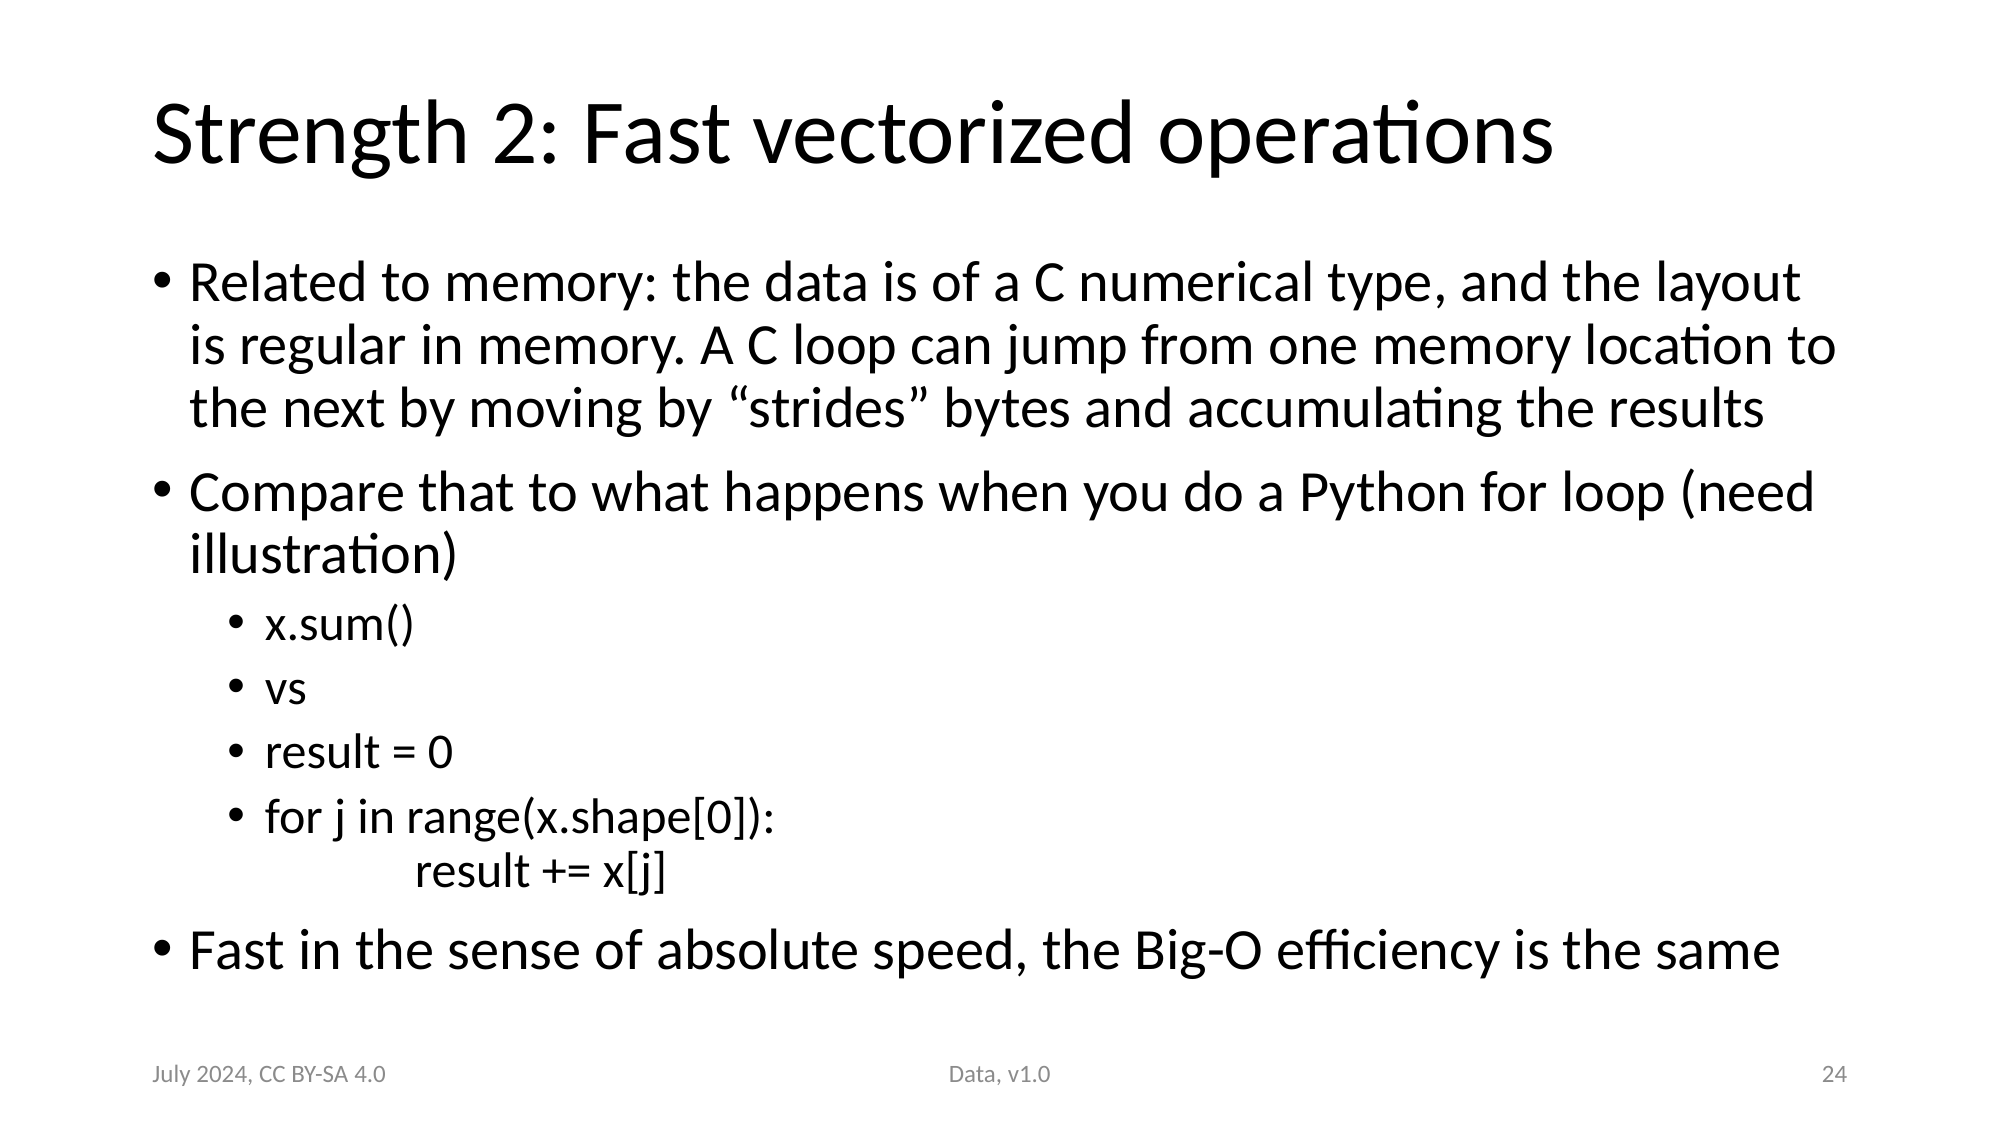

# Strength 2: Fast vectorized operations
Related to memory: the data is of a C numerical type, and the layout is regular in memory. A C loop can jump from one memory location to the next by moving by “strides” bytes and accumulating the results
Compare that to what happens when you do a Python for loop (need illustration)
x.sum()
vs
result = 0
for j in range(x.shape[0]):
	result += x[j]
Fast in the sense of absolute speed, the Big-O efficiency is the same
July 2024, CC BY-SA 4.0
Data, v1.0
24